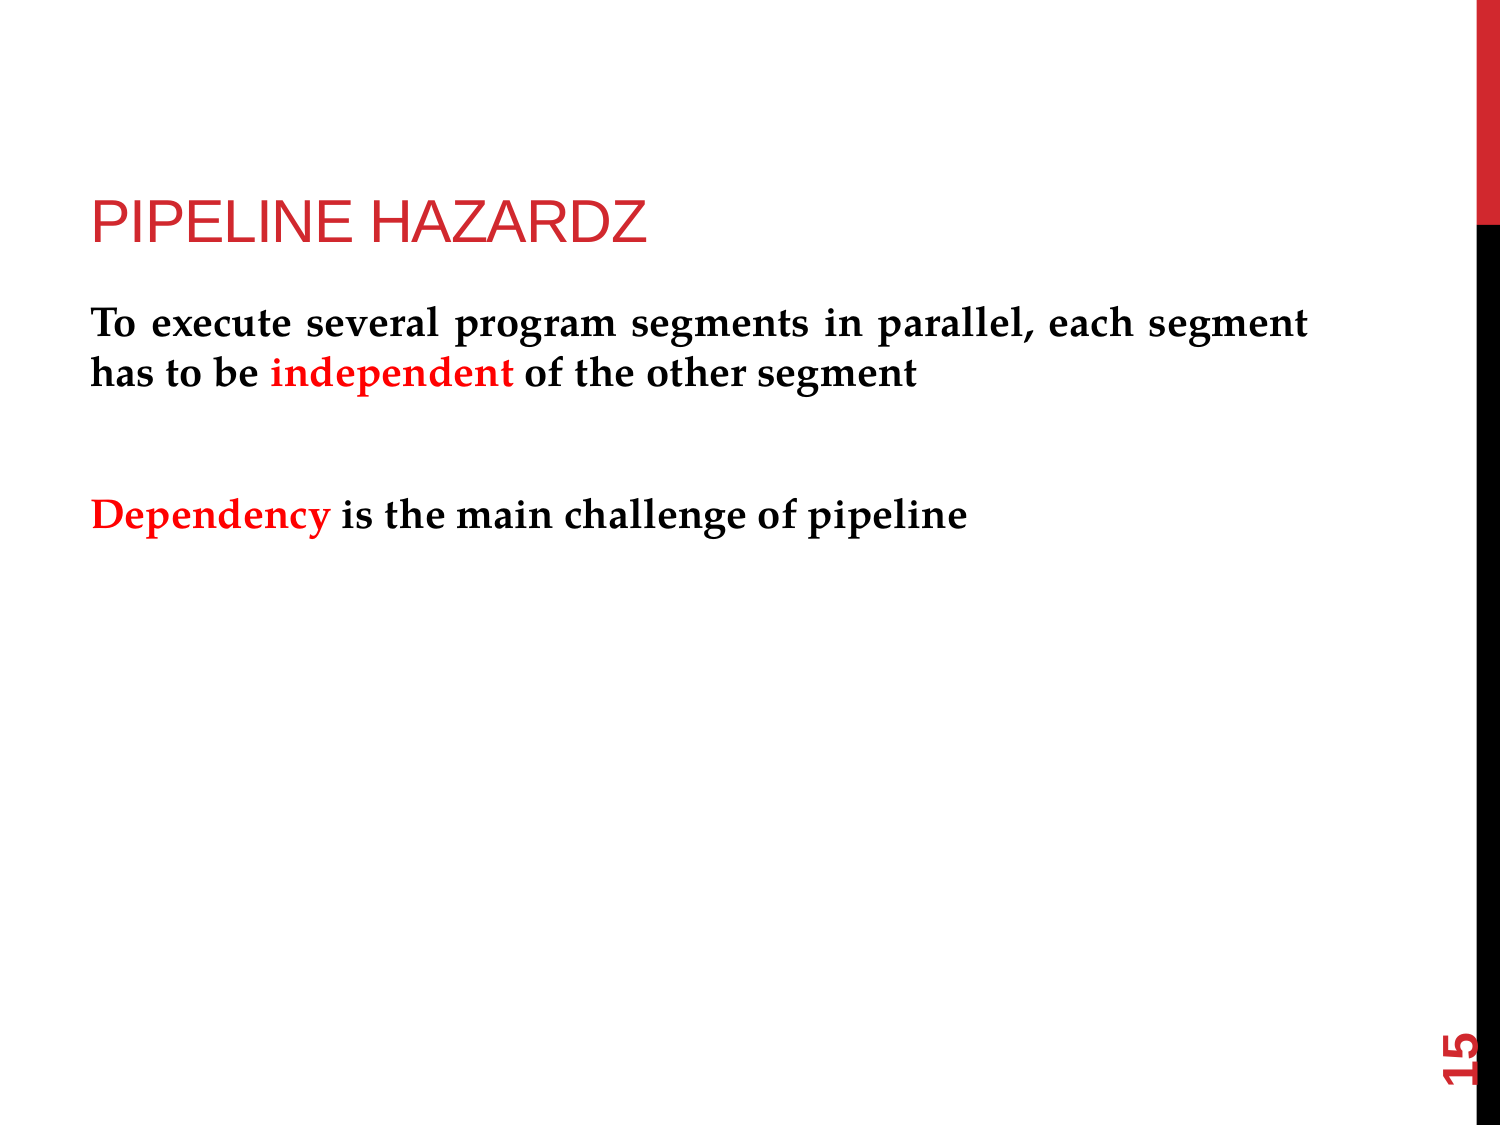

# PIPELINE HAZARDZ
To execute several program segments in parallel, each segment has to be independent of the other segment

Dependency is the main challenge of pipeline

15